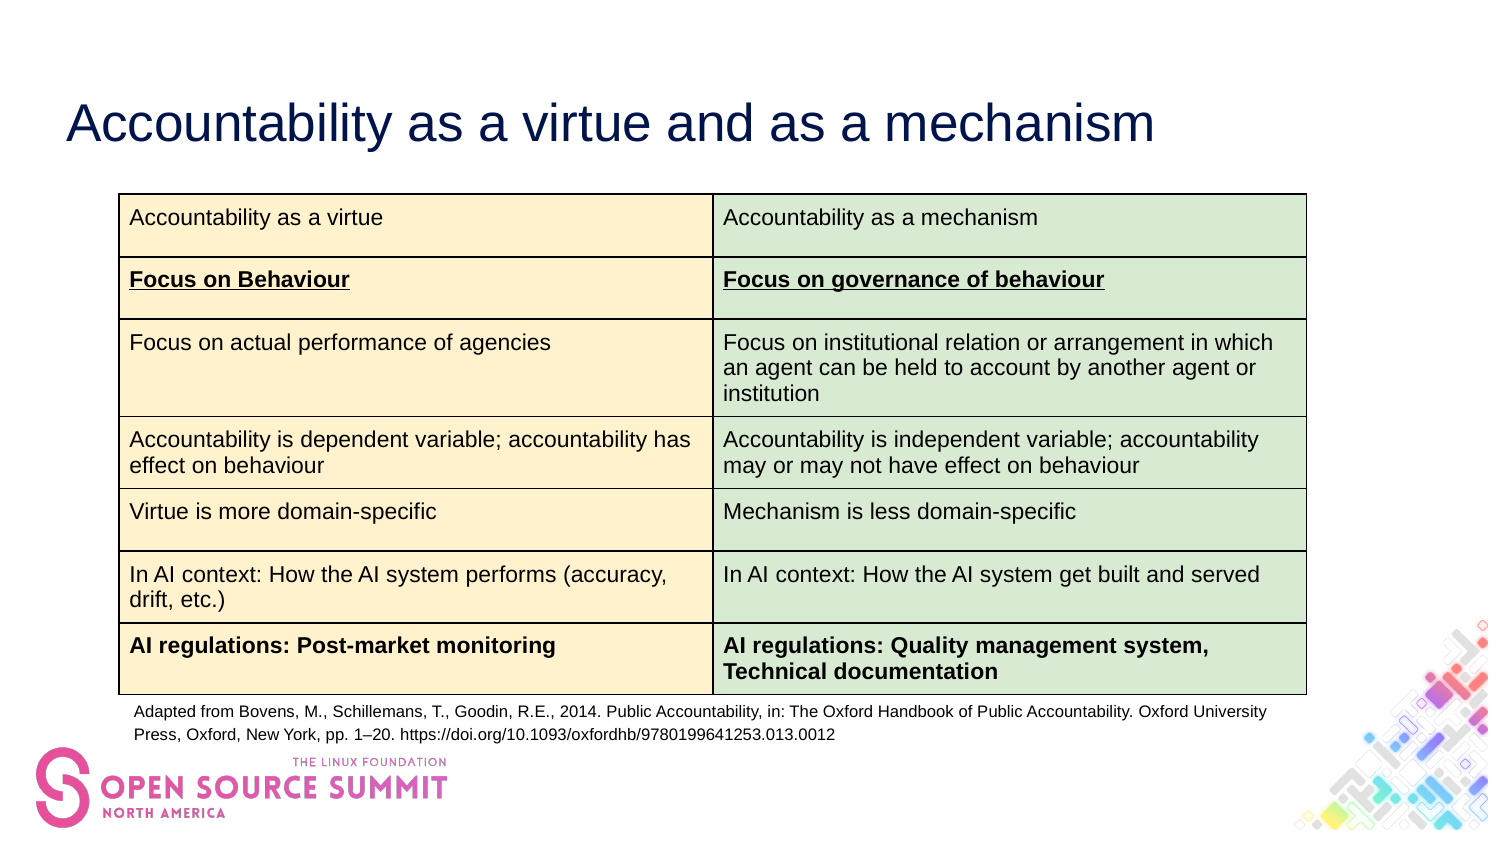

# Accountability as a virtue and as a mechanism
| Accountability as a virtue | Accountability as a mechanism |
| --- | --- |
| Focus on Behaviour | Focus on governance of behaviour |
| Focus on actual performance of agencies | Focus on institutional relation or arrangement in which an agent can be held to account by another agent or institution |
| Accountability is dependent variable; accountability has effect on behaviour | Accountability is independent variable; accountability may or may not have effect on behaviour |
| Virtue is more domain-specific | Mechanism is less domain-specific |
| In AI context: How the AI system performs (accuracy, drift, etc.) | In AI context: How the AI system get built and served |
| AI regulations: Post-market monitoring | AI regulations: Quality management system, Technical documentation |
Adapted from Bovens, M., Schillemans, T., Goodin, R.E., 2014. Public Accountability, in: The Oxford Handbook of Public Accountability. Oxford University Press, Oxford, New York, pp. 1–20. https://doi.org/10.1093/oxfordhb/9780199641253.013.0012